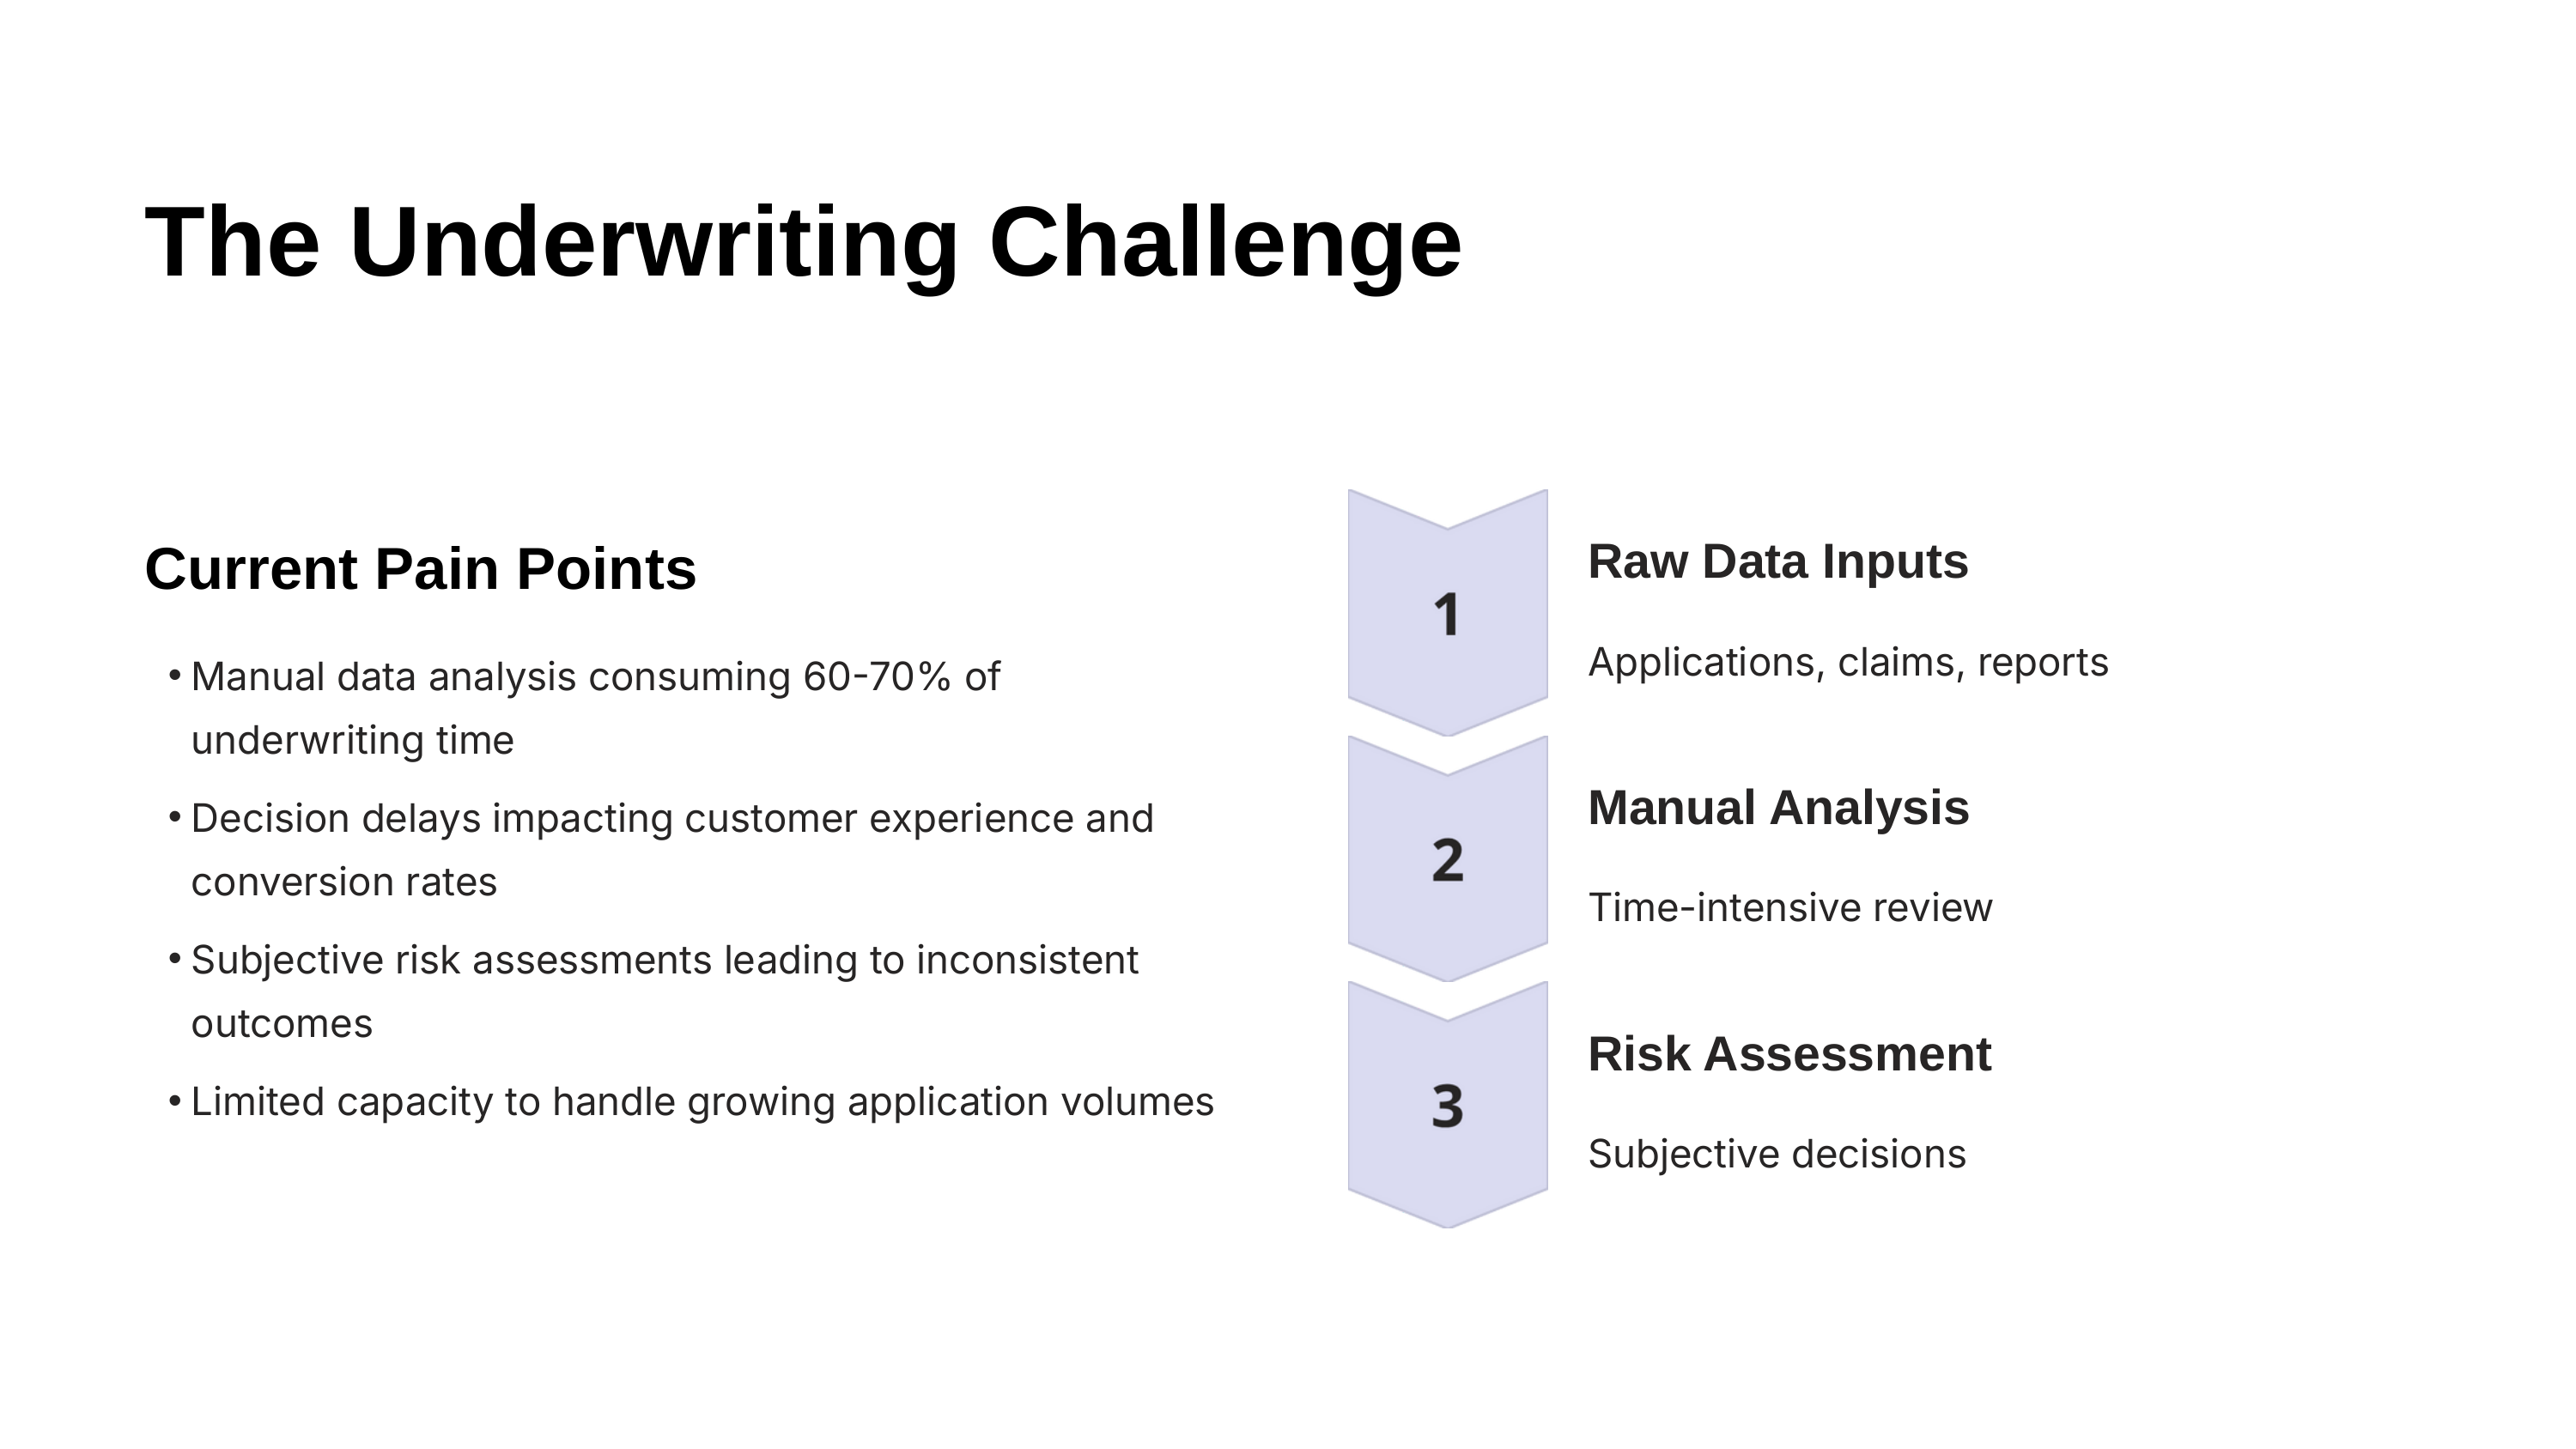

The Underwriting Challenge

Raw Data Inputs
Current Pain Points
Applications, claims, reports
Manual data analysis consuming 60-70% of underwriting time

Manual Analysis
Decision delays impacting customer experience and conversion rates
Time-intensive review
Subjective risk assessments leading to inconsistent outcomes

Risk Assessment
Limited capacity to handle growing application volumes
Subjective decisions
The industry needs an intelligent assistant that can summarize complex data and provide actionable, evidence-based insights.